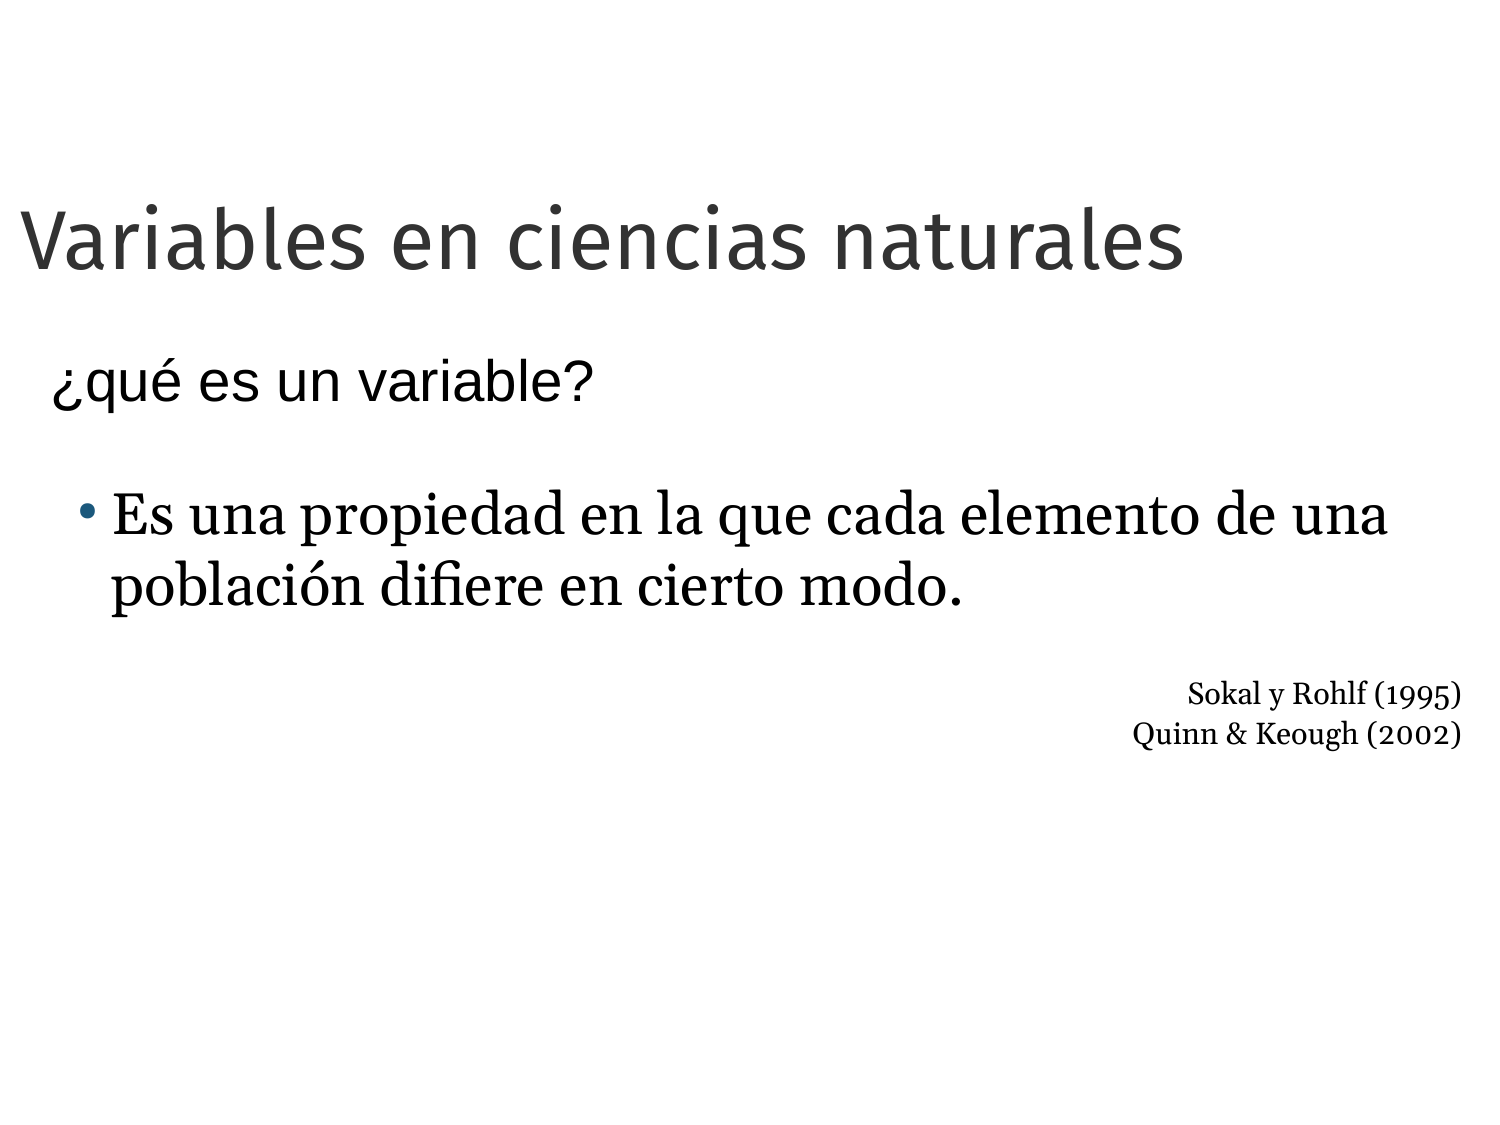

# Variables en ciencias naturales
¿qué es un variable?
Es una propiedad en la que cada elemento de una población difiere en cierto modo.

Sokal y Rohlf (1995)
				Quinn & Keough (2002)